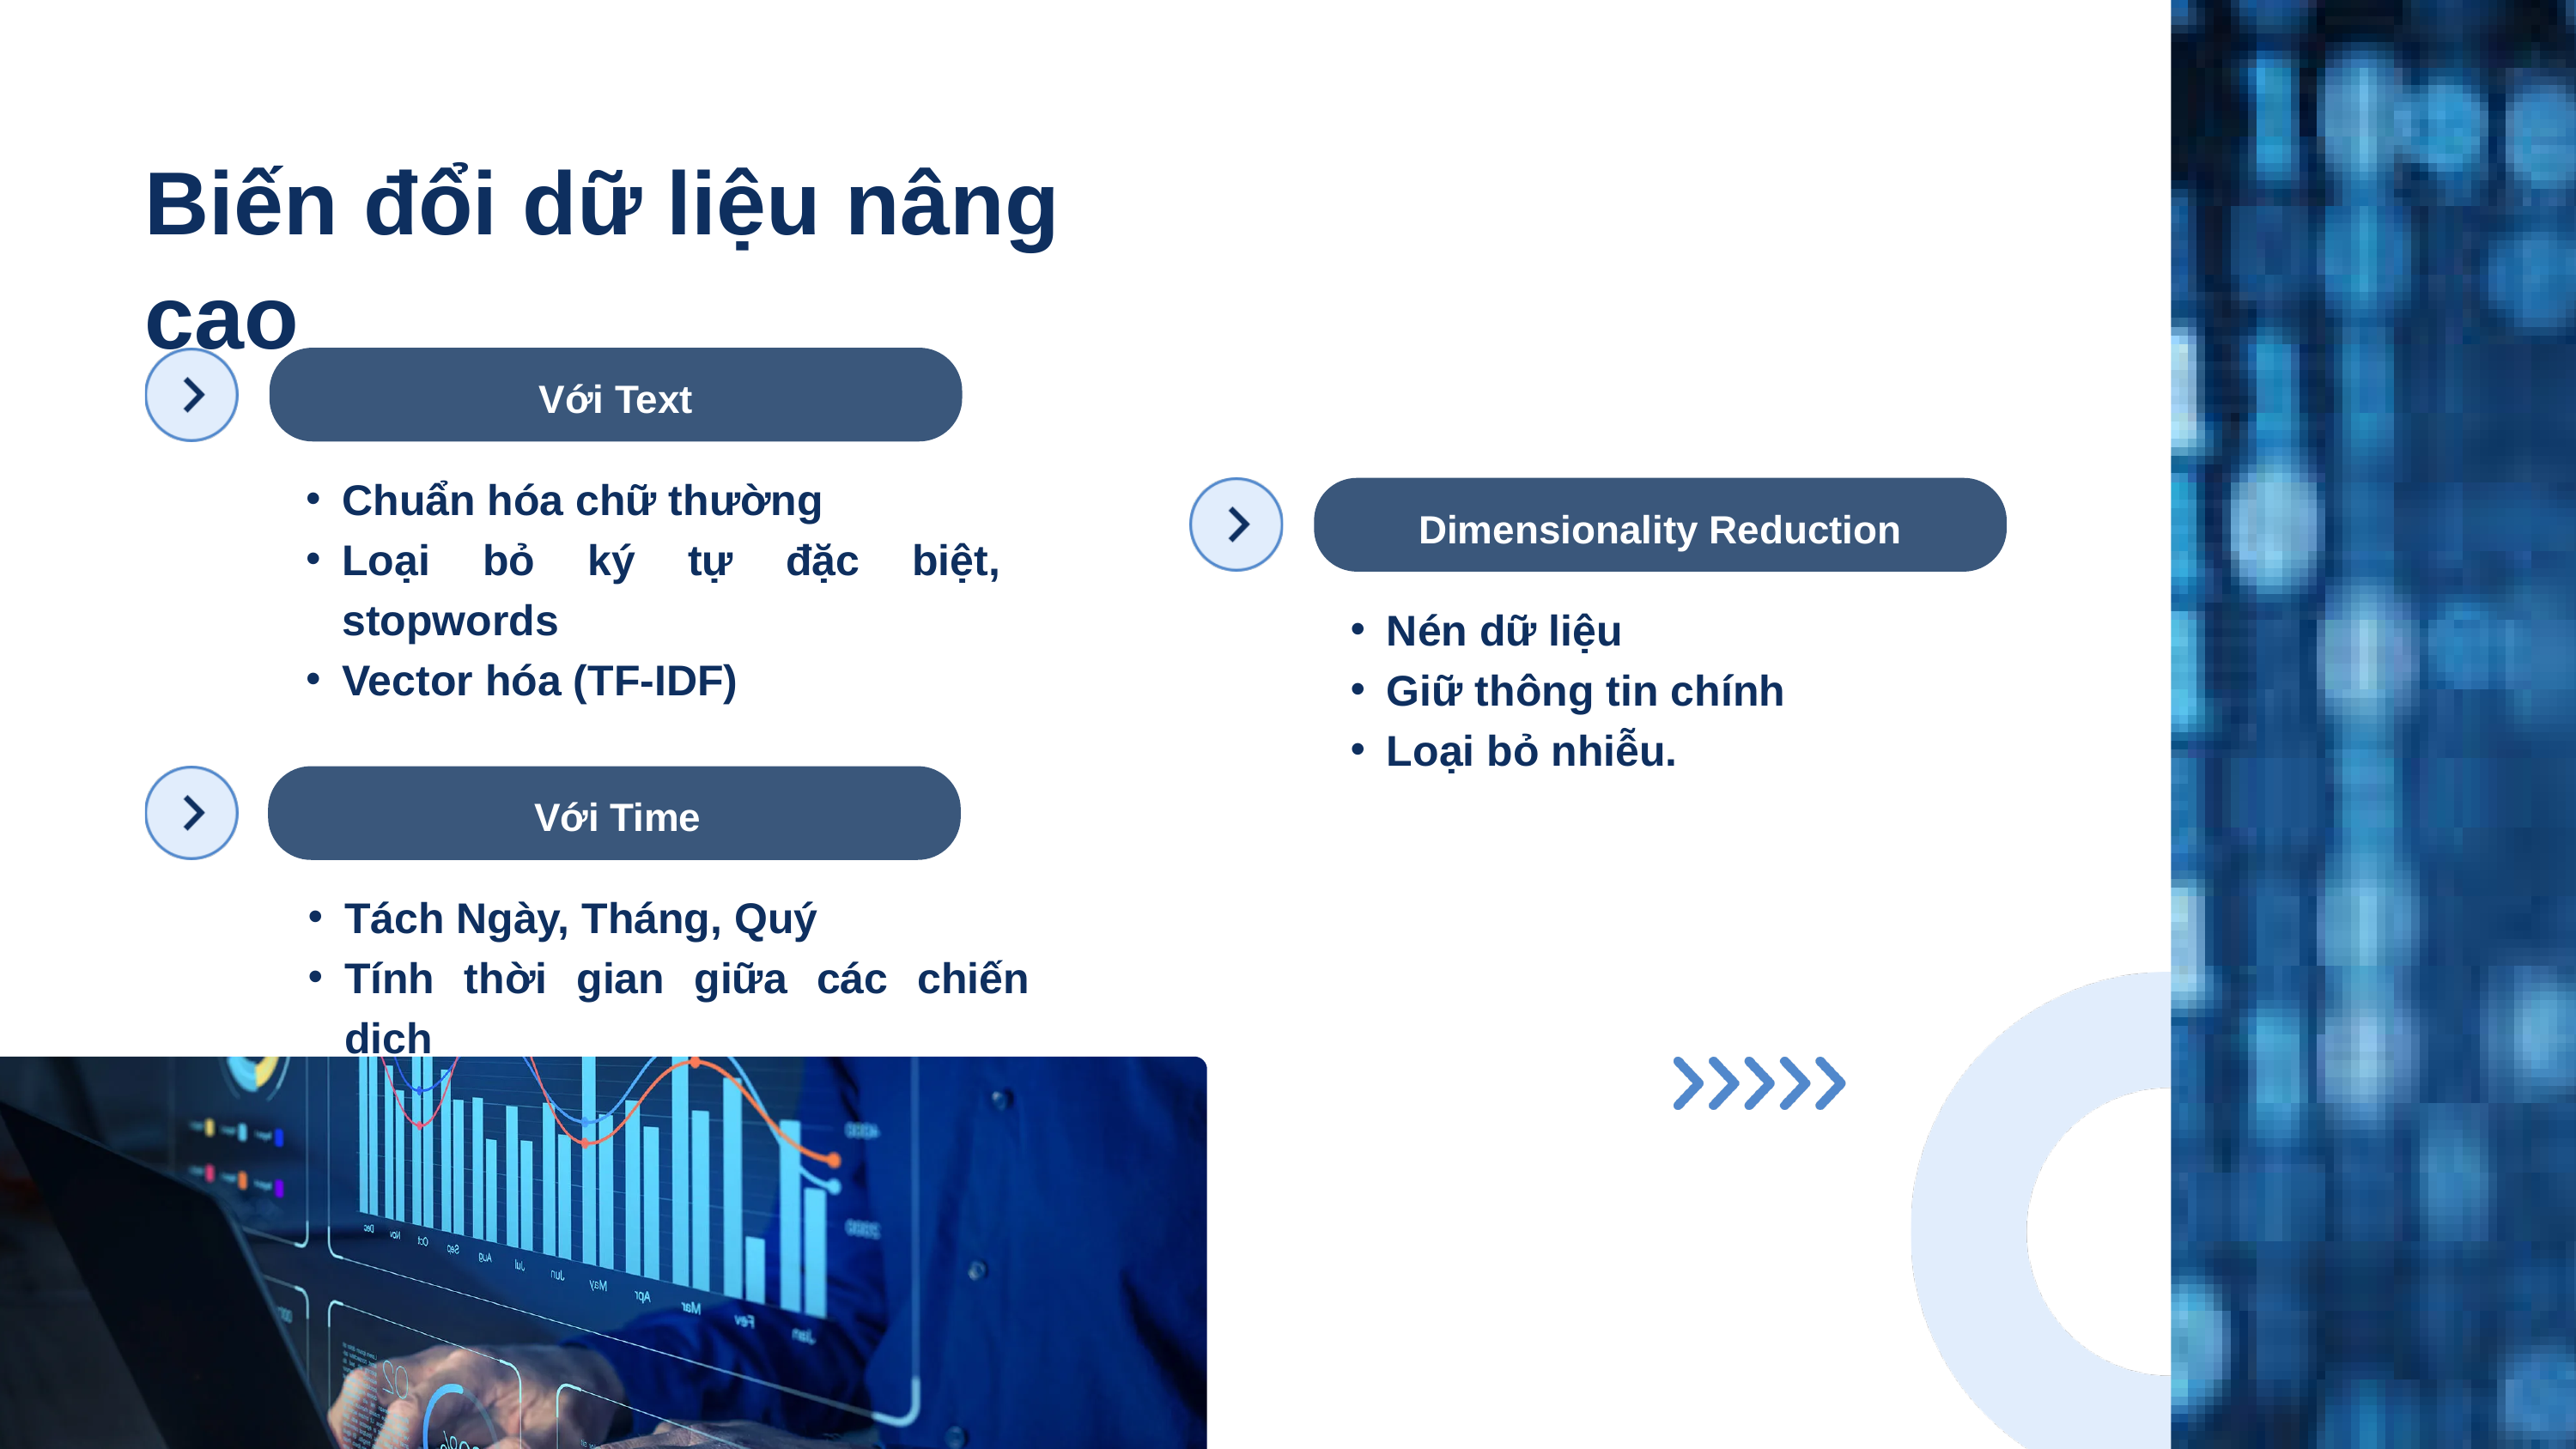

Biến đổi dữ liệu nâng cao

Với Text
Chuẩn hóa chữ thường
Loại bỏ ký tự đặc biệt, stopwords
Vector hóa (TF-IDF)

Dimensionality Reduction
Nén dữ liệu
Giữ thông tin chính
Loại bỏ nhiễu.

Với Time
Tách Ngày, Tháng, Quý
Tính thời gian giữa các chiến dịch